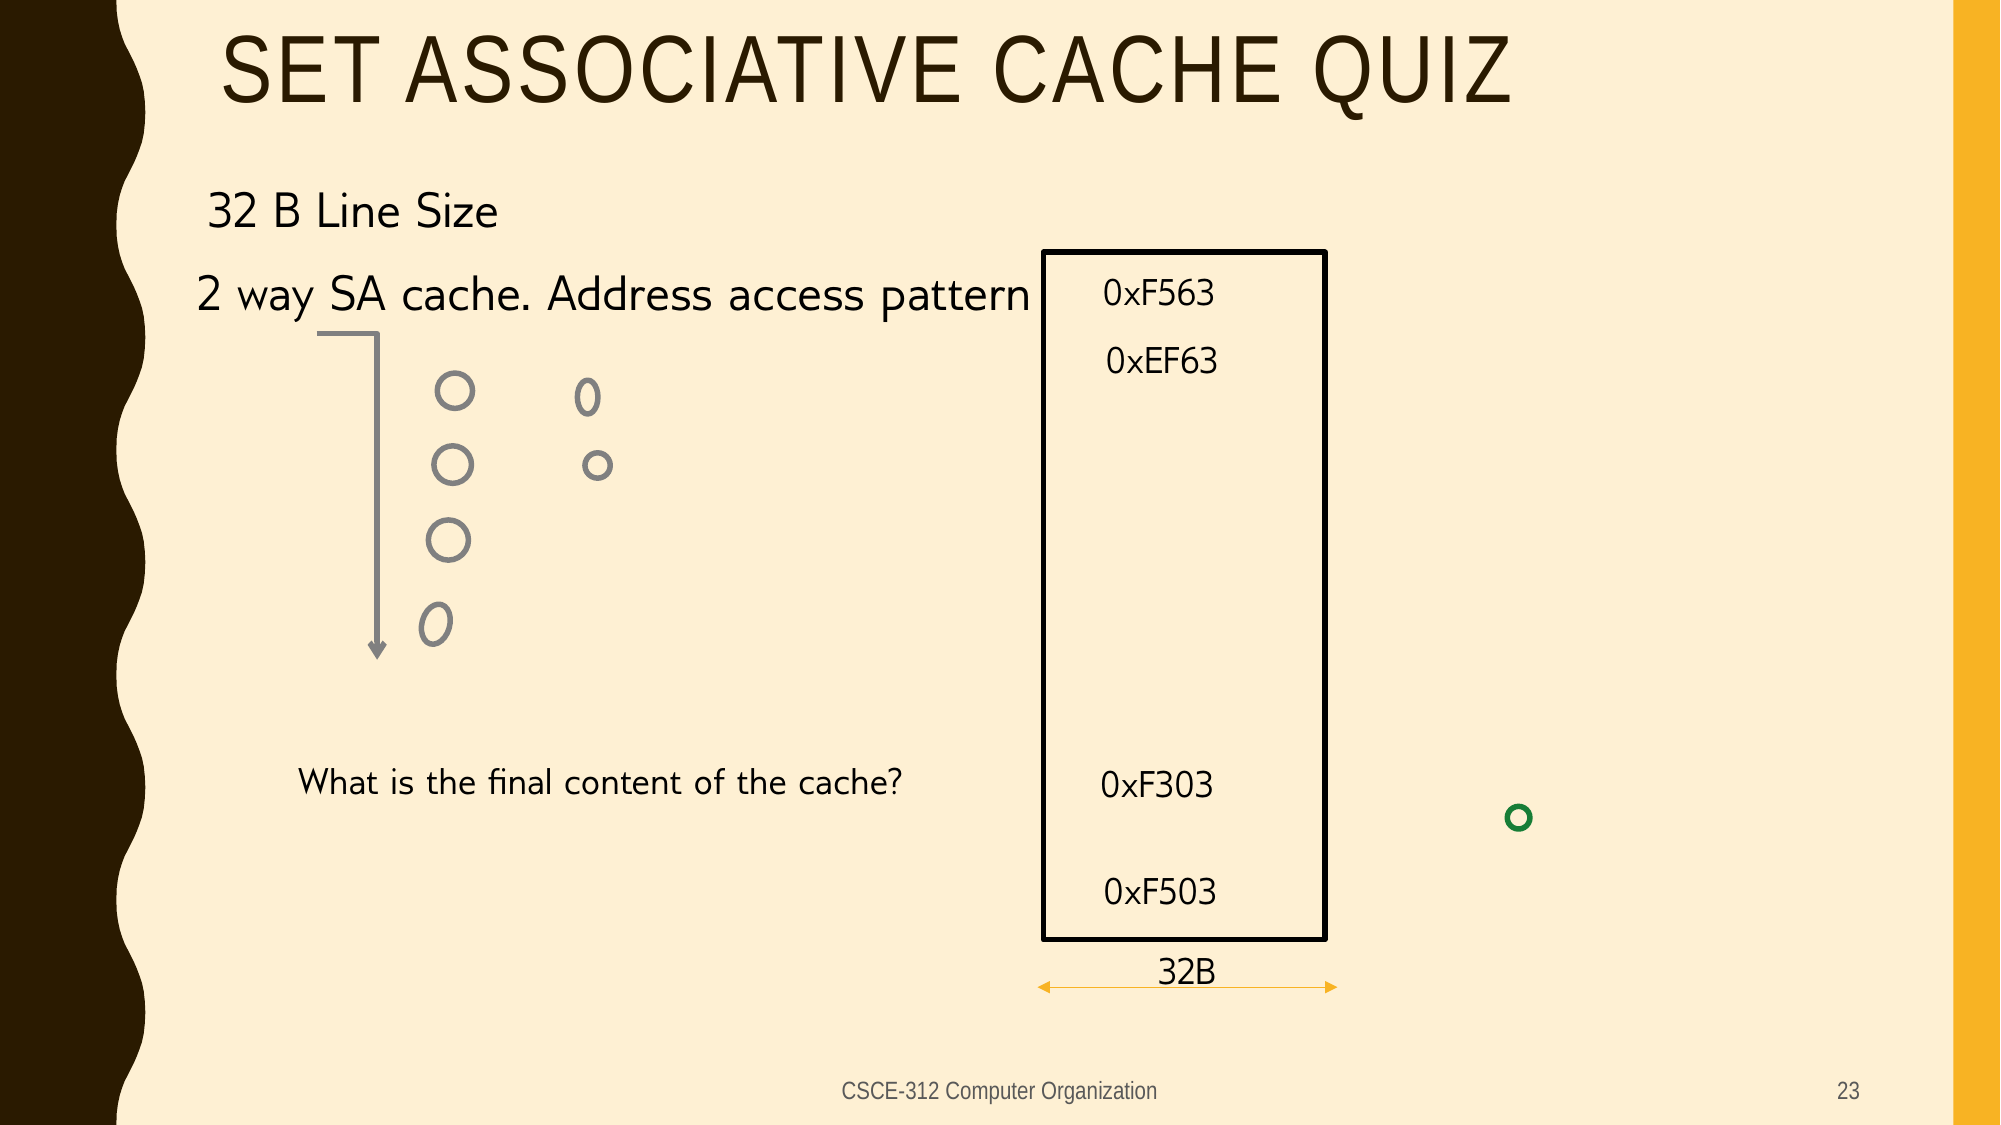

# Set Associative Cache Quiz
32 B Line Size

2 way SA cache. Address access pattern
0xF563
0xEF63

What is the final content of the cache?
0xF303

0xF503
32B
CSCE-312 Computer Organization
23